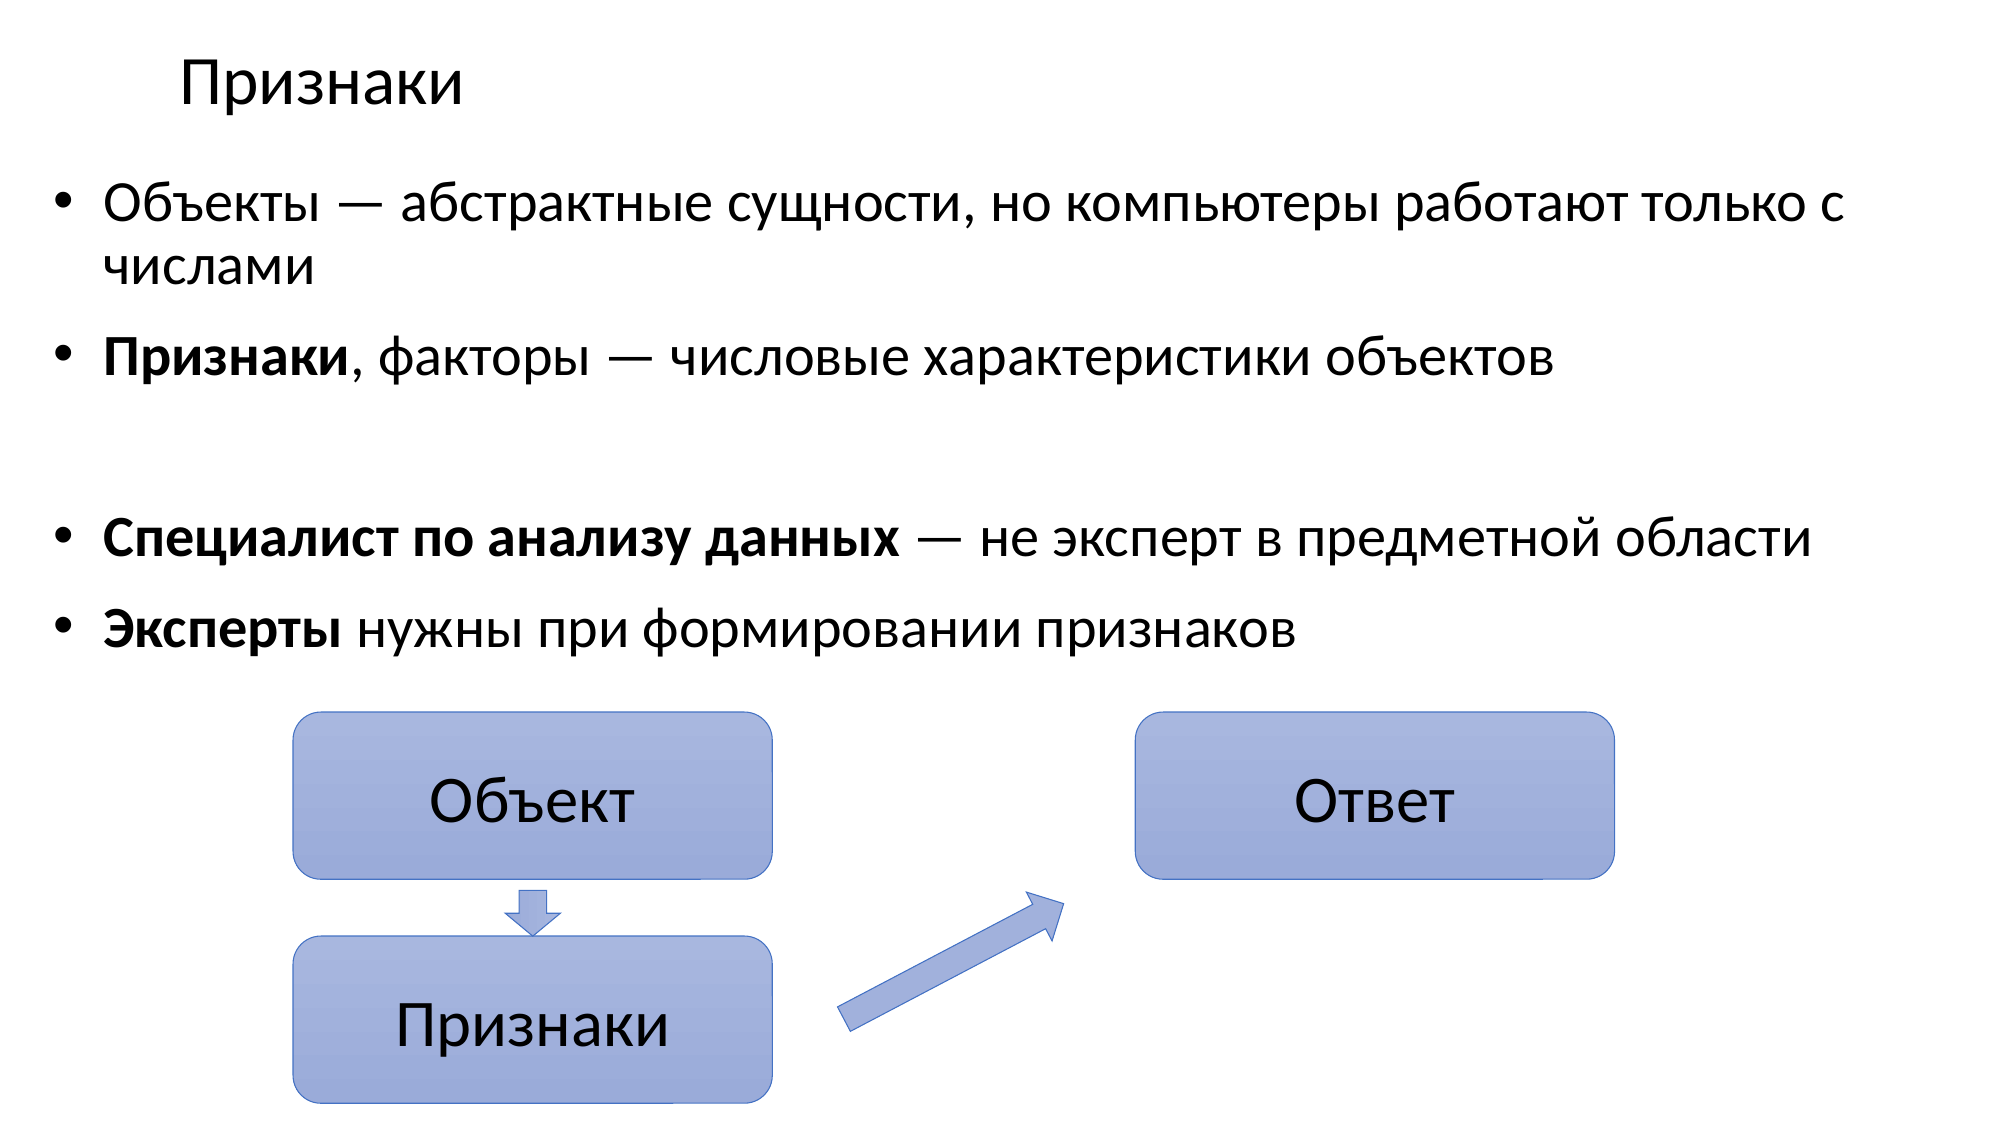

# Признаки
Объекты — абстрактные сущности, но компьютеры работают только с числами
Признаки, факторы — числовые характеристики объектов

Специалист по анализу данных — не эксперт в предметной области
Эксперты нужны при формировании признаков

Объект
Ответ

Признаки